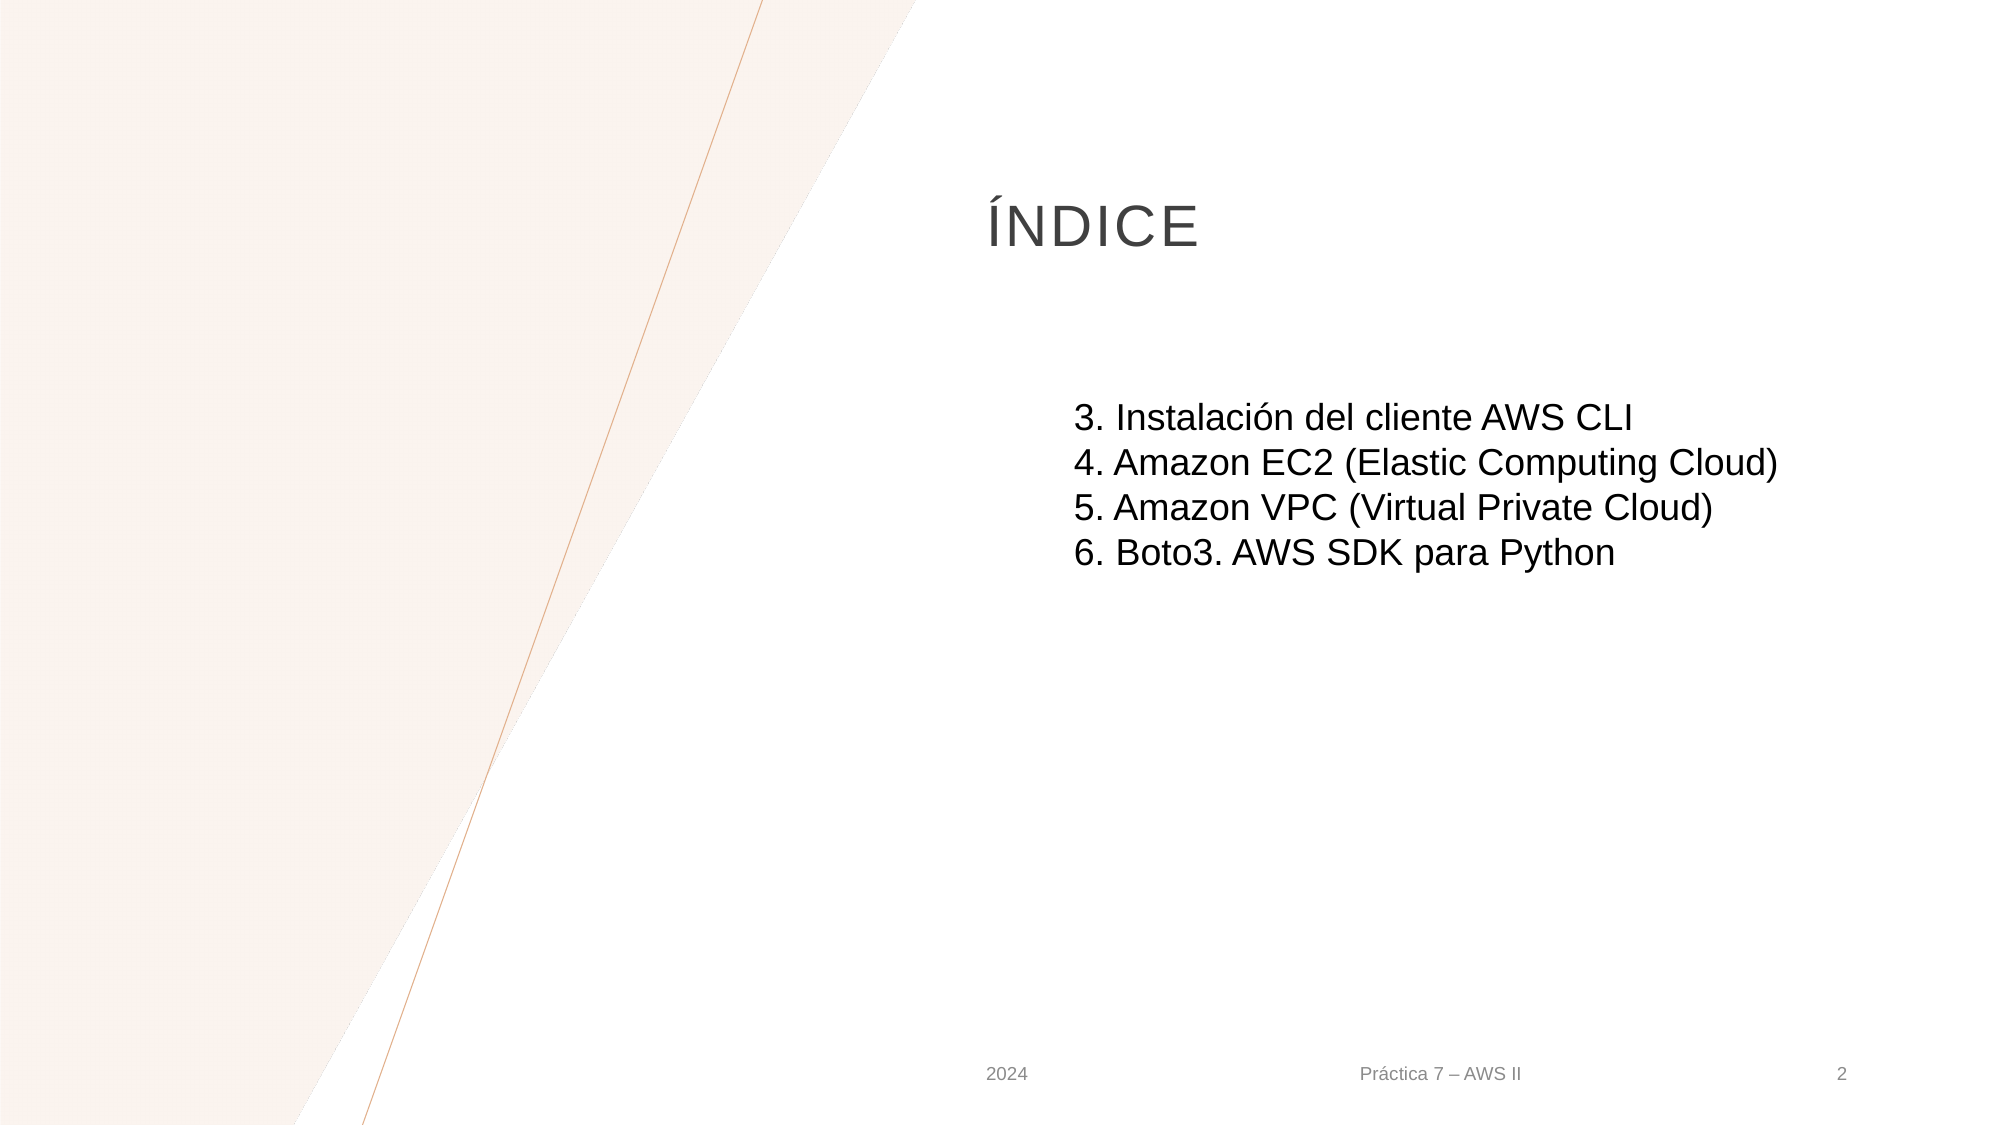

# Índice
3. Instalación del cliente AWS CLI
4. Amazon EC2 (Elastic Computing Cloud)
5. Amazon VPC (Virtual Private Cloud)
6. Boto3. AWS SDK para Python
2024
Práctica 7 – AWS II
2